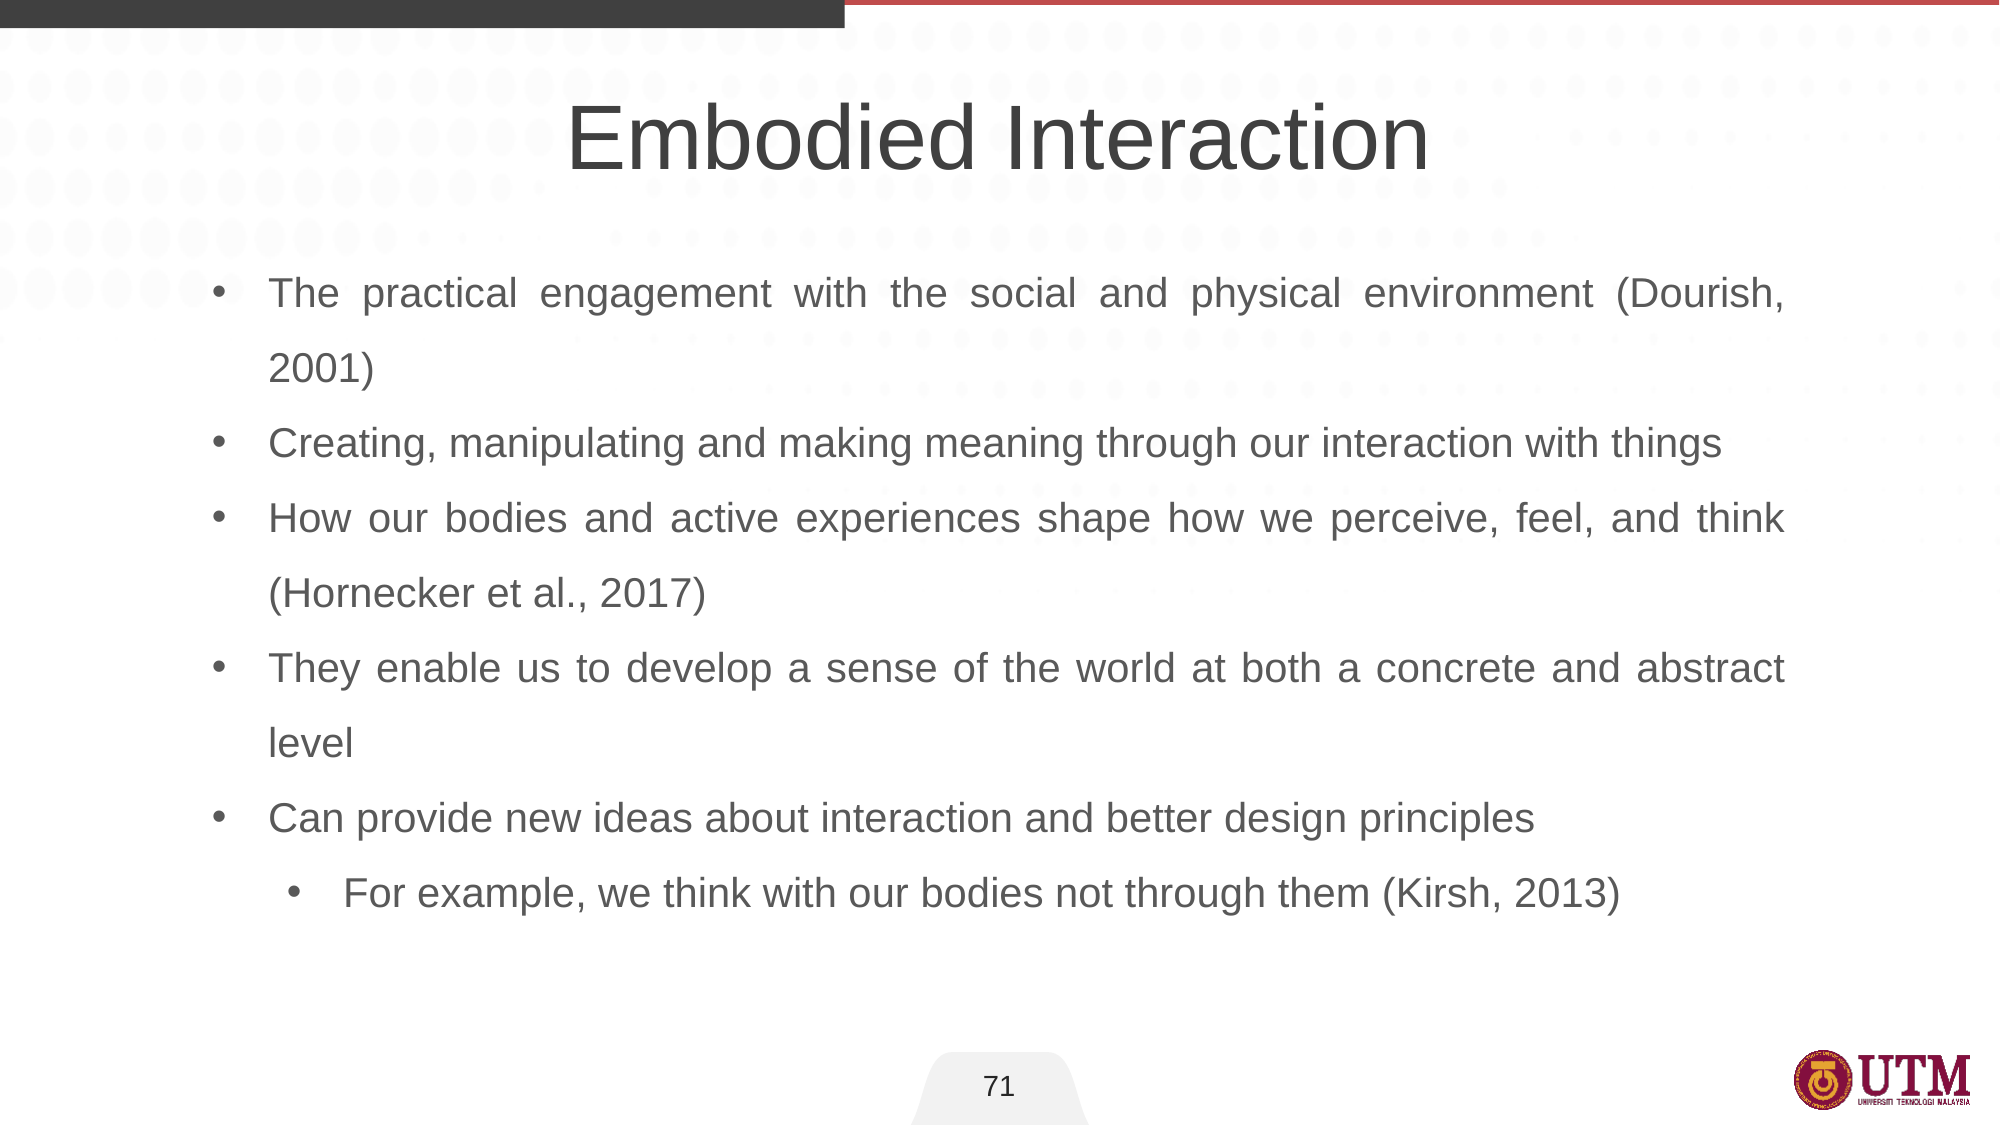

Embodied Interaction
The practical engagement with the social and physical environment (Dourish, 2001)
Creating, manipulating and making meaning through our interaction with things
How our bodies and active experiences shape how we perceive, feel, and think (Hornecker et al., 2017)
They enable us to develop a sense of the world at both a concrete and abstract level
Can provide new ideas about interaction and better design principles
For example, we think with our bodies not through them (Kirsh, 2013)
71